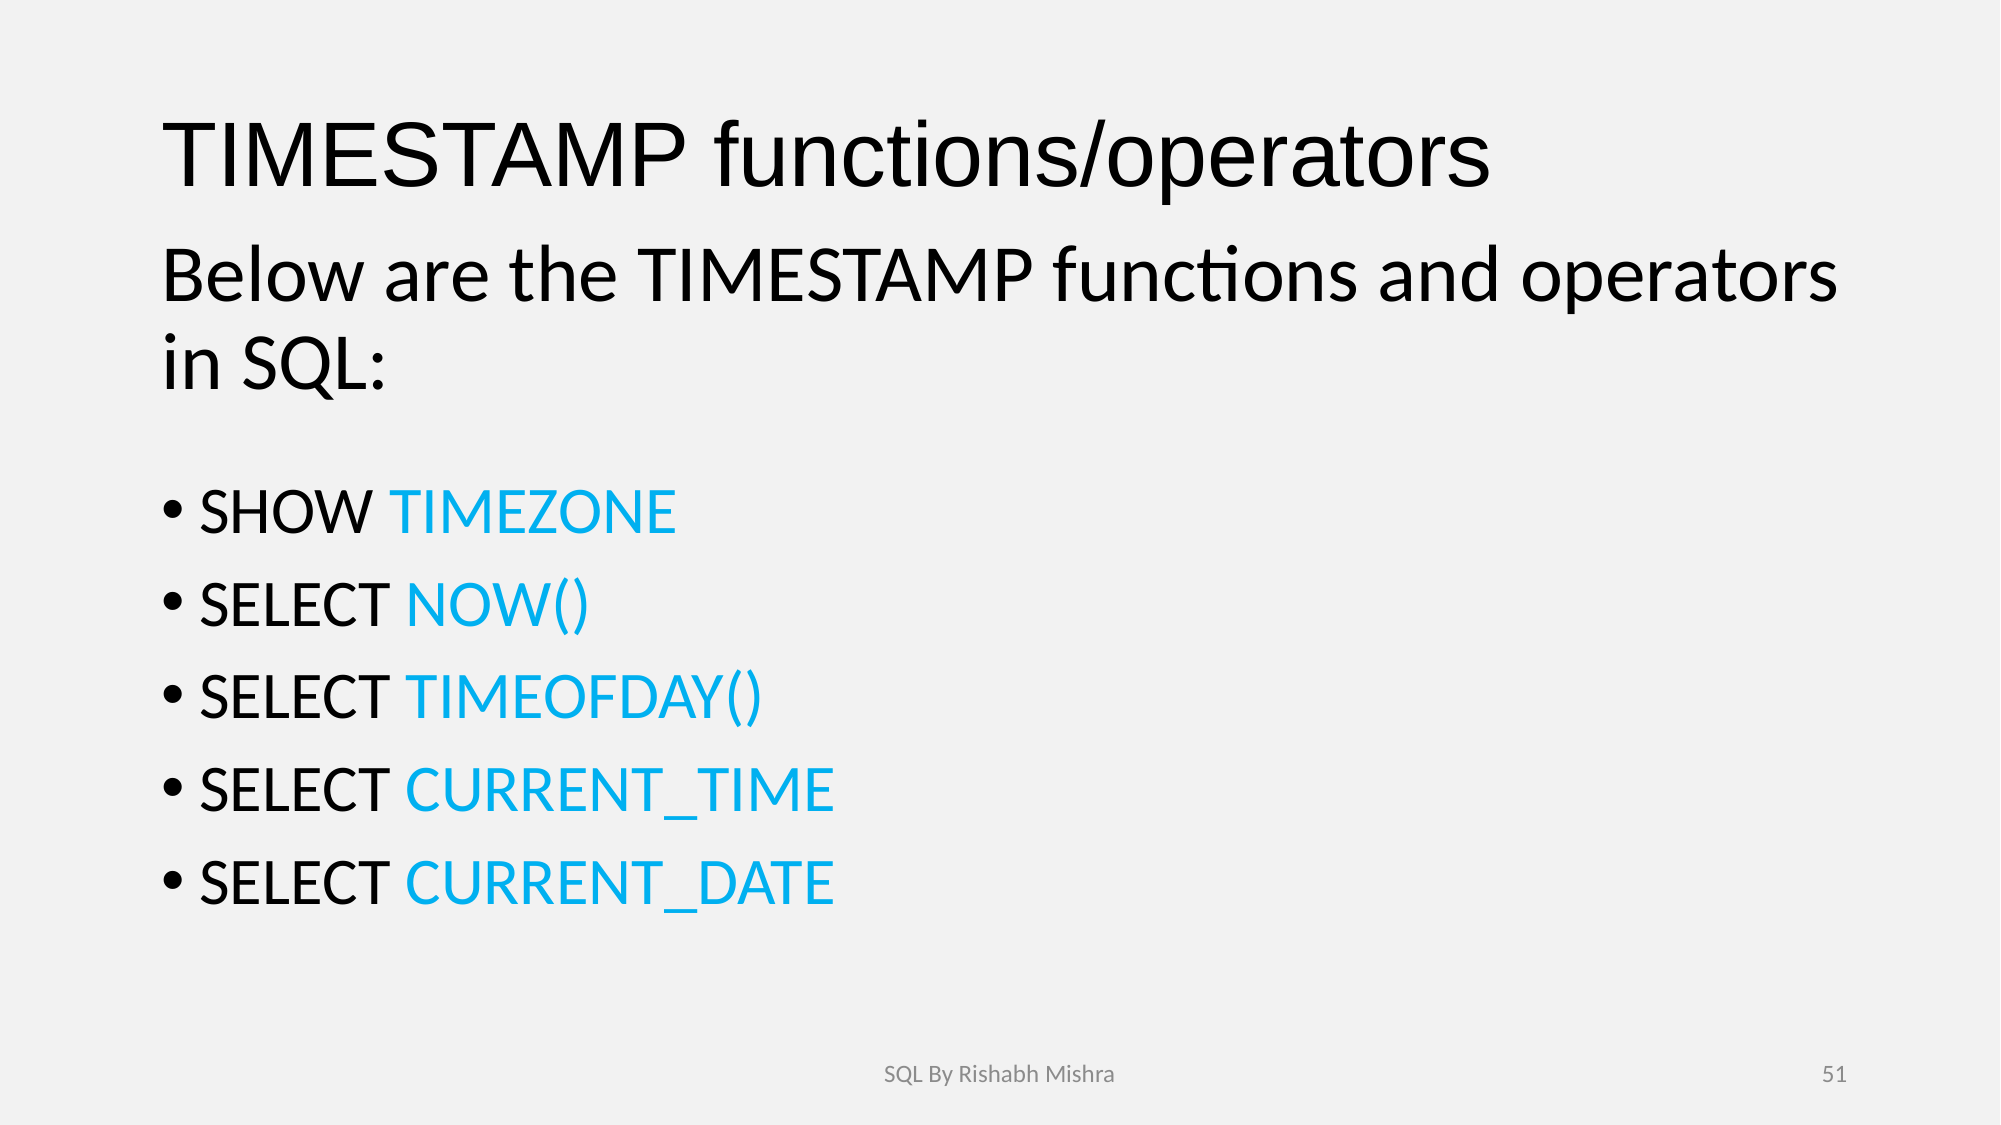

# TIMESTAMP functions/operators
Below are the TIMESTAMP functions and operators in SQL:

SHOW TIMEZONE
SELECT NOW()
SELECT TIMEOFDAY()
SELECT CURRENT_TIME
SELECT CURRENT_DATE
SQL By Rishabh Mishra
51